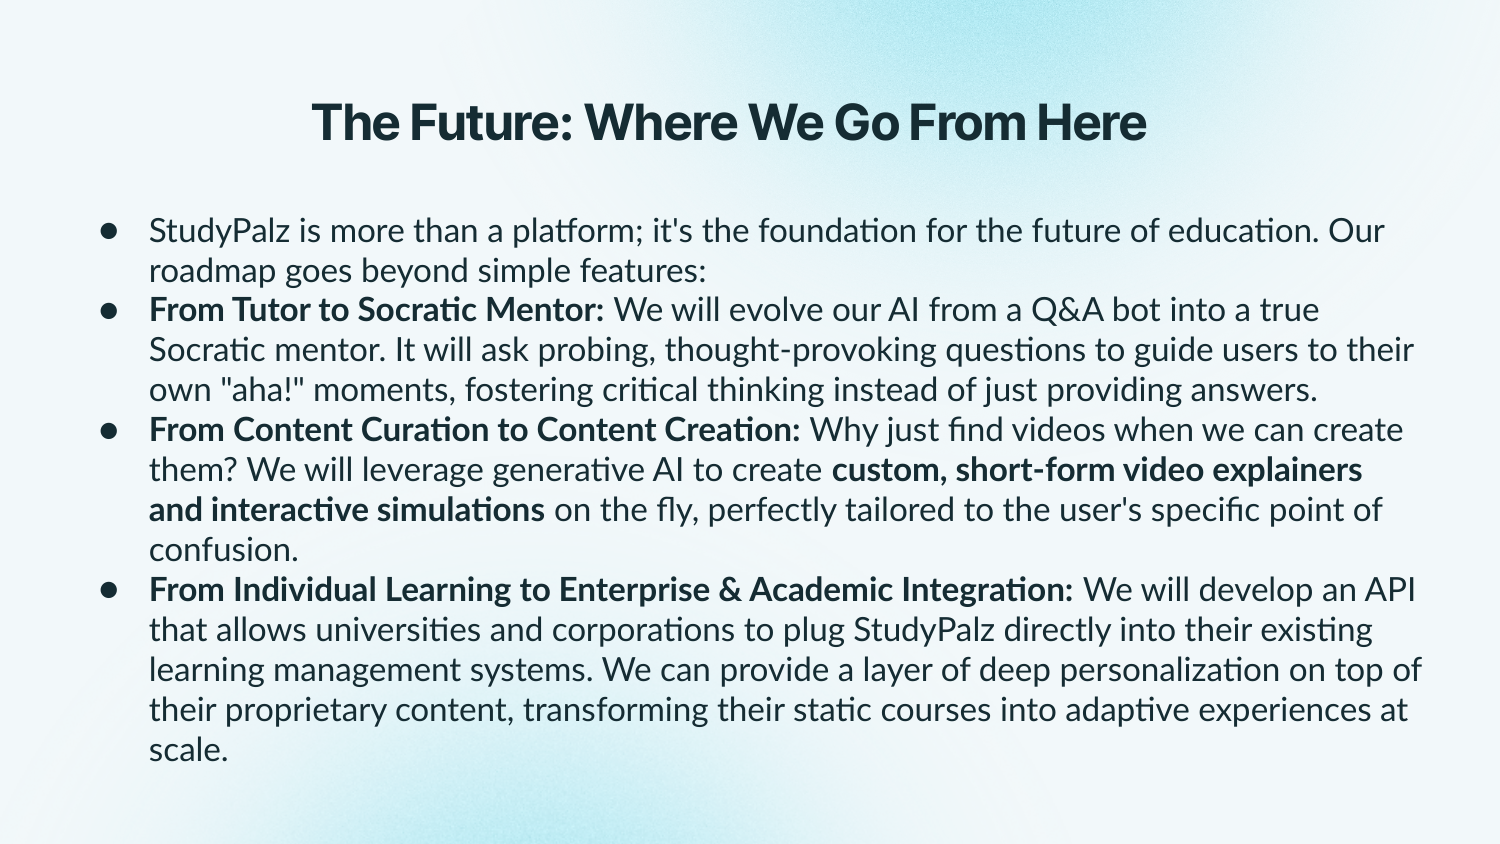

# The Future: Where We Go From Here
StudyPalz is more than a platform; it's the foundation for the future of education. Our roadmap goes beyond simple features:
From Tutor to Socratic Mentor: We will evolve our AI from a Q&A bot into a true Socratic mentor. It will ask probing, thought-provoking questions to guide users to their own "aha!" moments, fostering critical thinking instead of just providing answers.
From Content Curation to Content Creation: Why just find videos when we can create them? We will leverage generative AI to create custom, short-form video explainers and interactive simulations on the fly, perfectly tailored to the user's specific point of confusion.
From Individual Learning to Enterprise & Academic Integration: We will develop an API that allows universities and corporations to plug StudyPalz directly into their existing learning management systems. We can provide a layer of deep personalization on top of their proprietary content, transforming their static courses into adaptive experiences at scale.